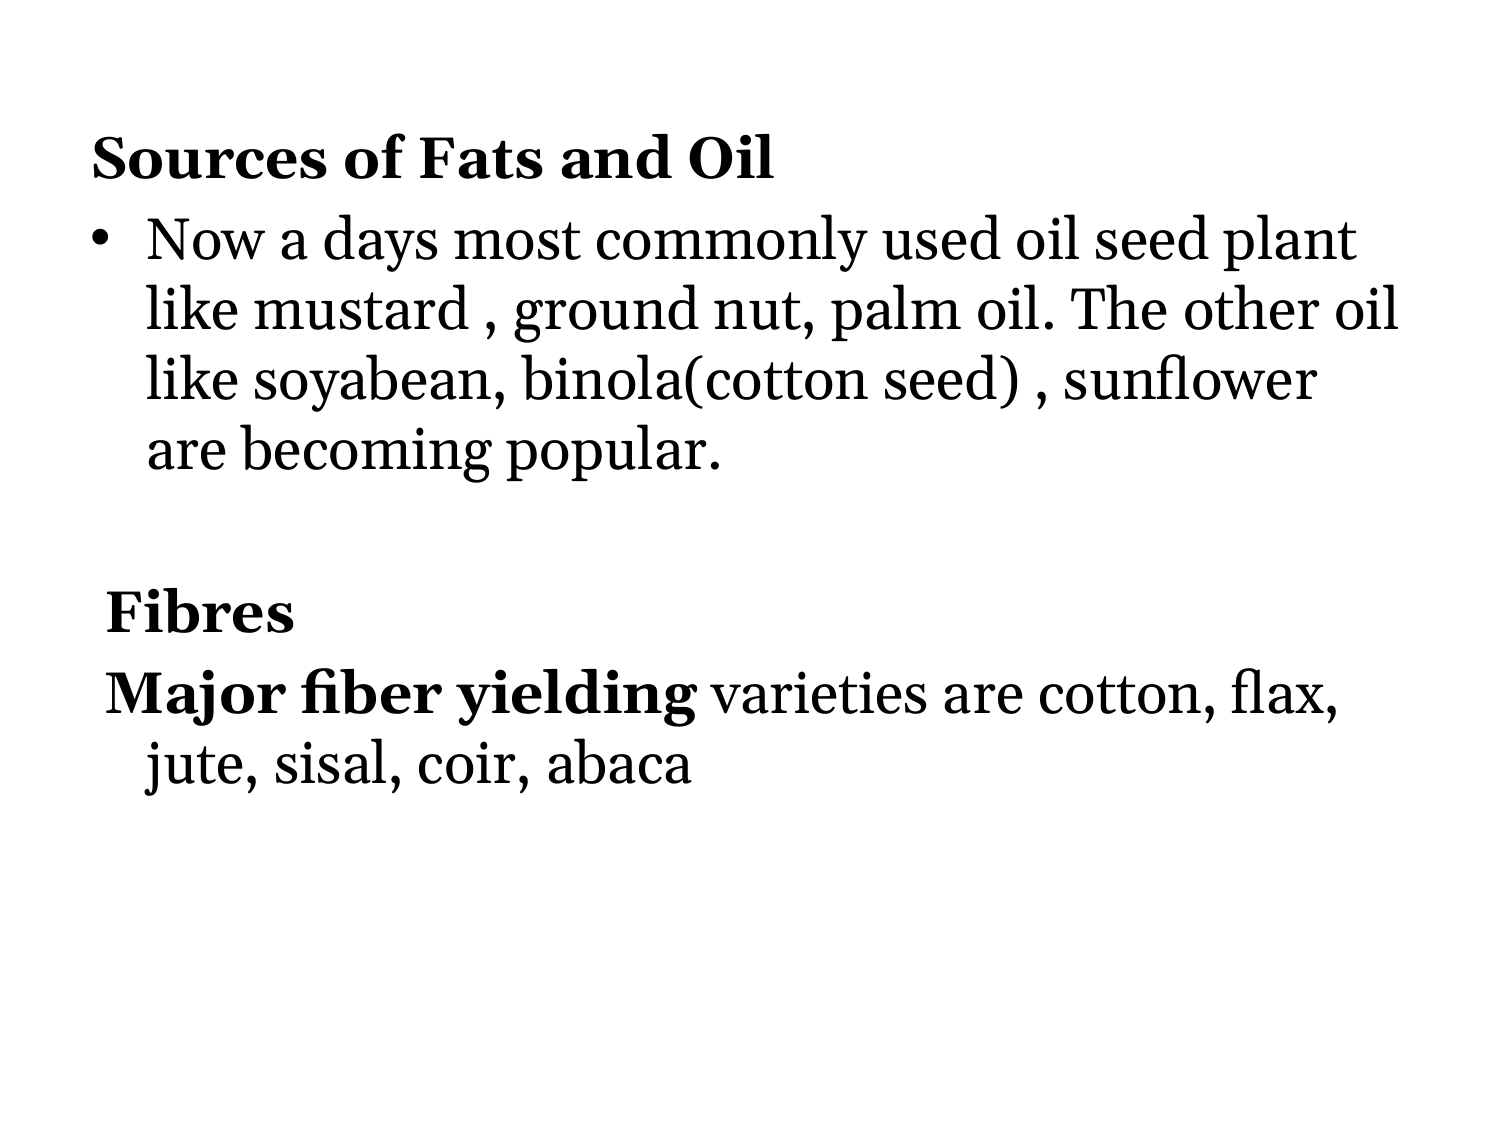

Sources of Fats and Oil
Now a days most commonly used oil seed plant like mustard , ground nut, palm oil. The other oil like soyabean, binola(cotton seed) , sunflower are becoming popular.

 Fibres
 Major fiber yielding varieties are cotton, flax, jute, sisal, coir, abaca